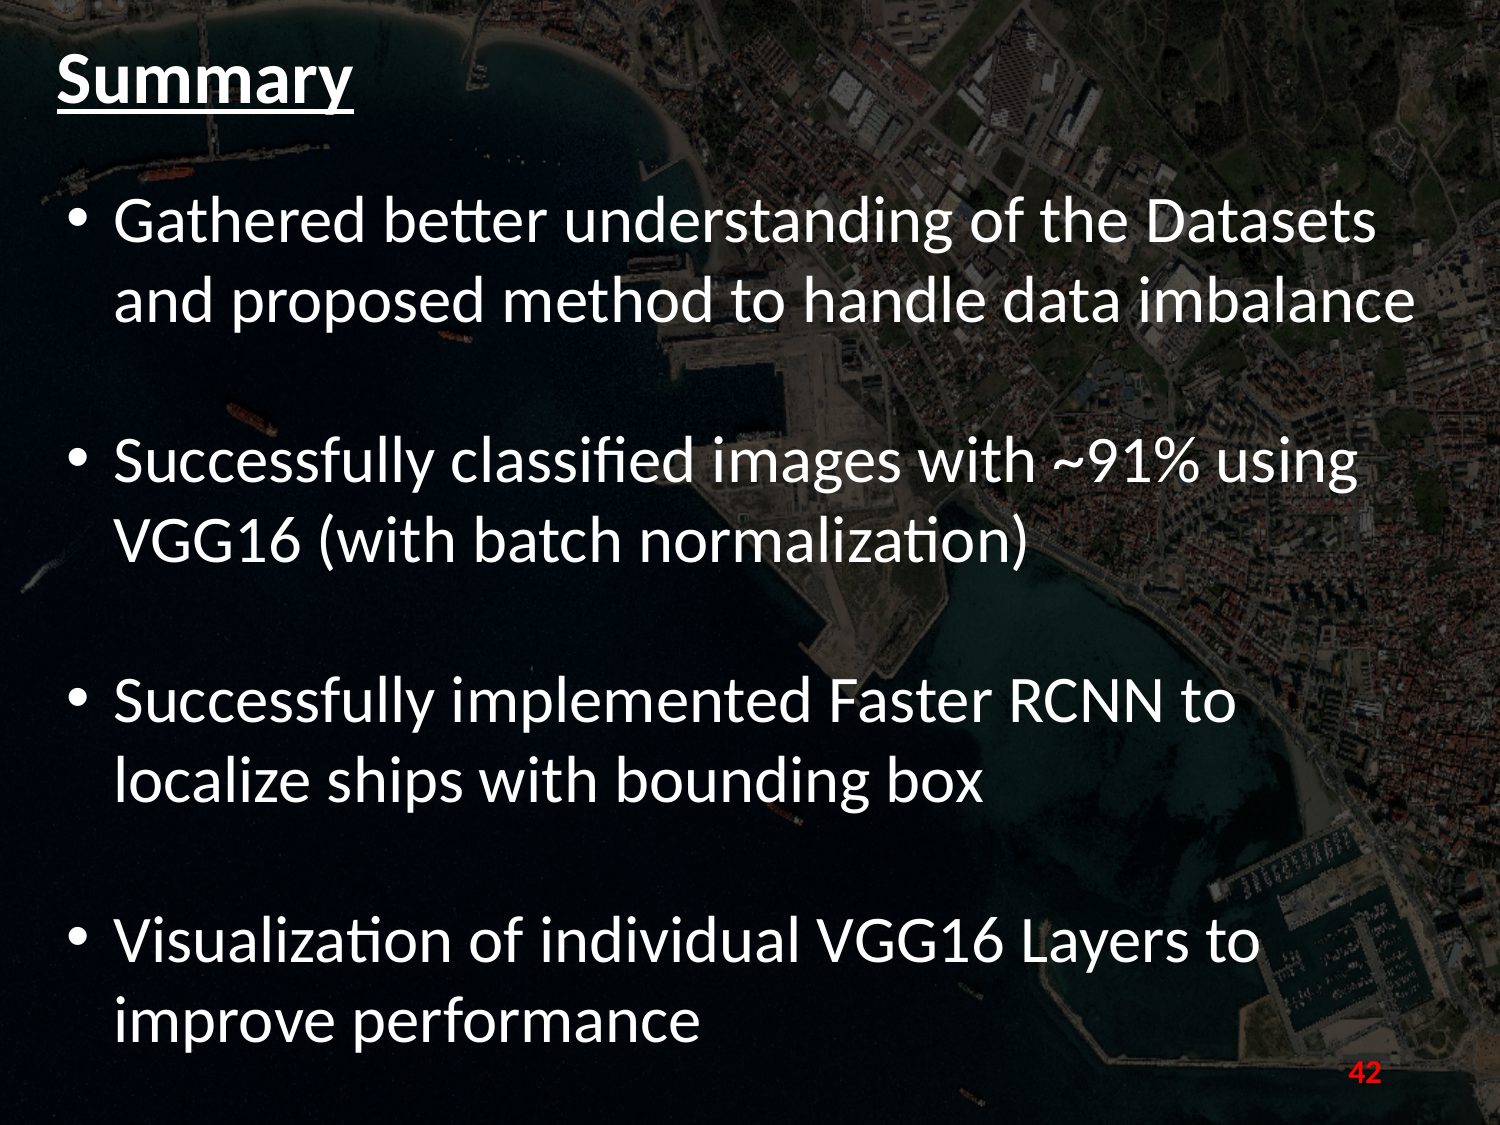

Summary
Gathered better understanding of the Datasets and proposed method to handle data imbalance

Successfully classified images with ~91% using VGG16 (with batch normalization)

Successfully implemented Faster RCNN to localize ships with bounding box

Visualization of individual VGG16 Layers to improve performance
42